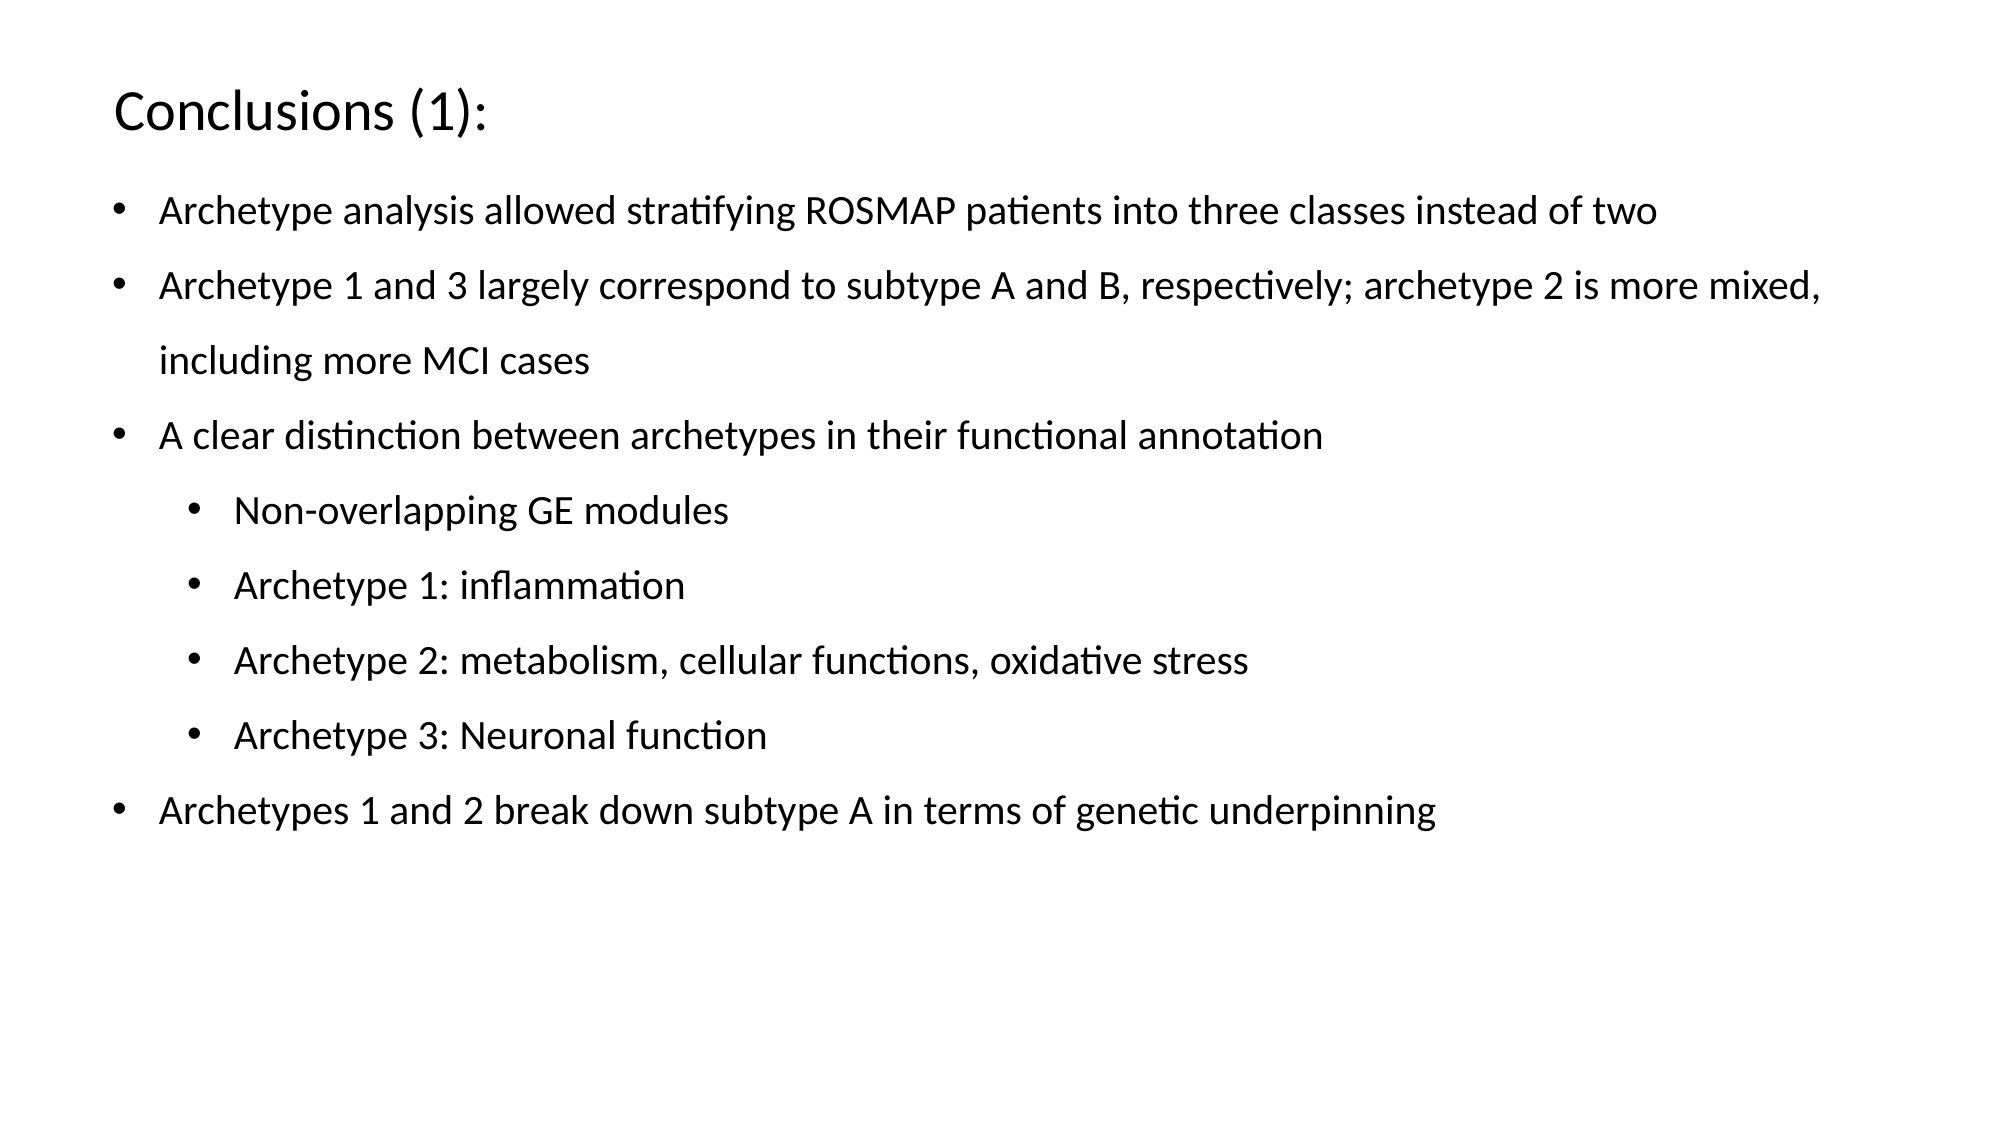

Conclusions (1):
Archetype analysis allowed stratifying ROSMAP patients into three classes instead of two
Archetype 1 and 3 largely correspond to subtype A and B, respectively; archetype 2 is more mixed, including more MCI cases
A clear distinction between archetypes in their functional annotation
Non-overlapping GE modules
Archetype 1: inflammation
Archetype 2: metabolism, cellular functions, oxidative stress
Archetype 3: Neuronal function
Archetypes 1 and 2 break down subtype A in terms of genetic underpinning